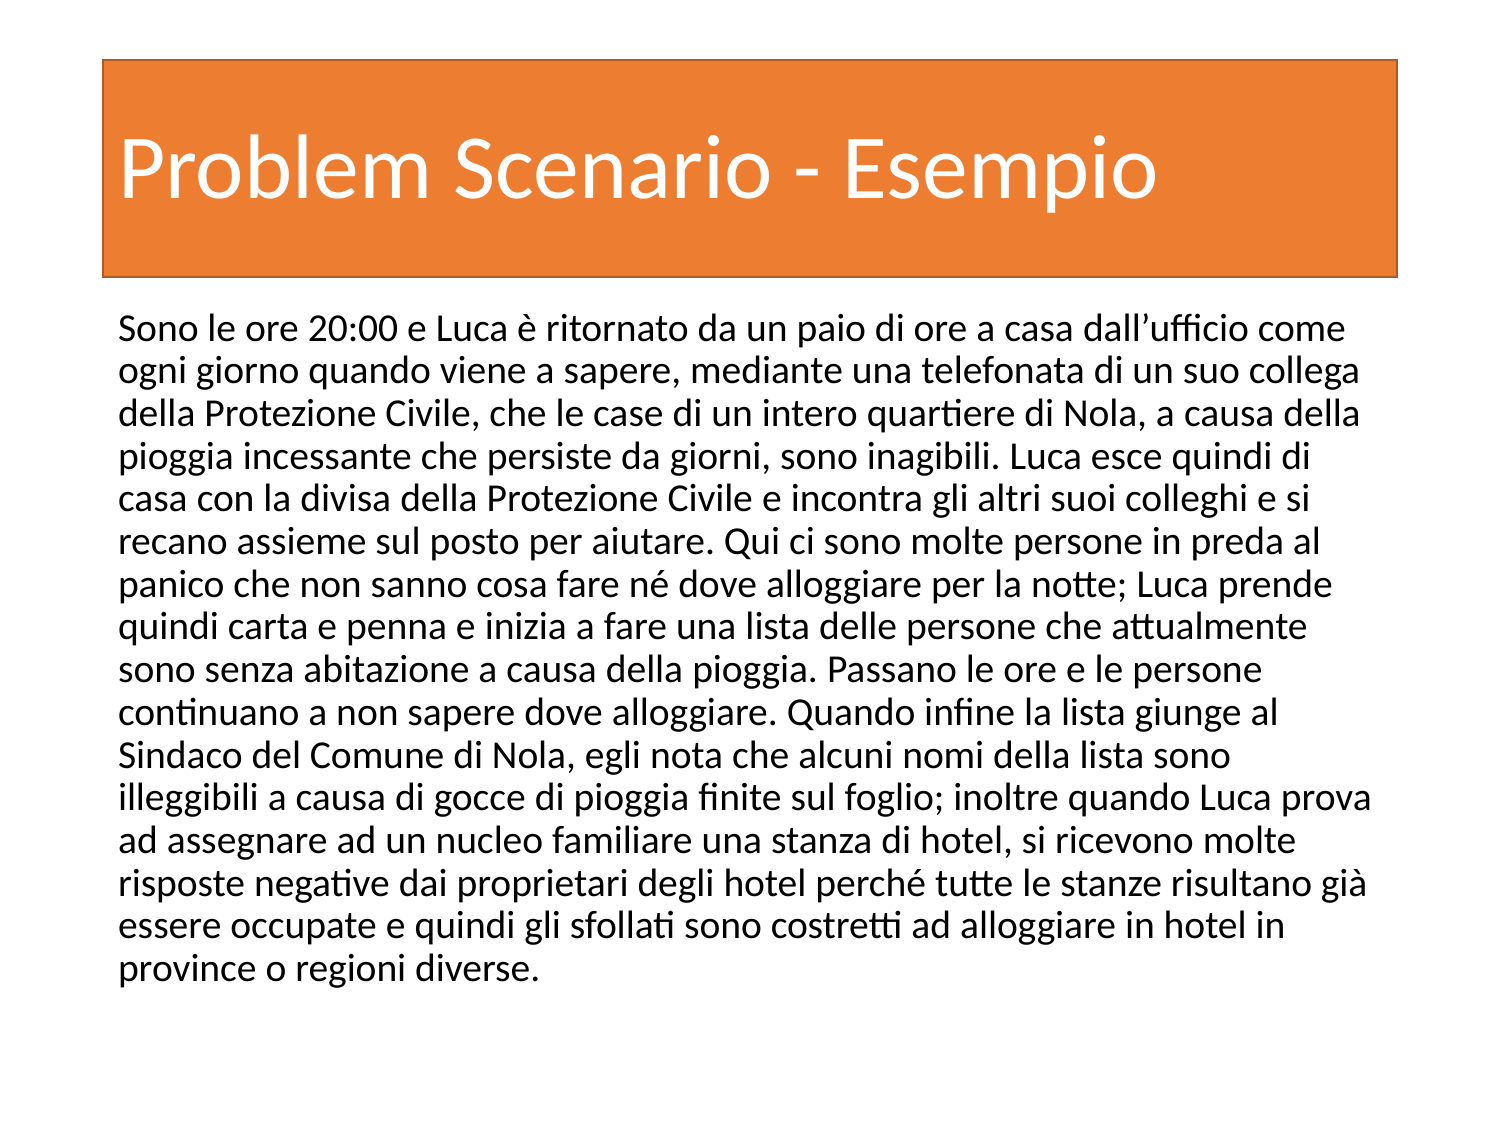

# Problem Scenario - Esempio
Sono le ore 20:00 e Luca è ritornato da un paio di ore a casa dall’ufficio come ogni giorno quando viene a sapere, mediante una telefonata di un suo collega della Protezione Civile, che le case di un intero quartiere di Nola, a causa della pioggia incessante che persiste da giorni, sono inagibili. Luca esce quindi di casa con la divisa della Protezione Civile e incontra gli altri suoi colleghi e si recano assieme sul posto per aiutare. Qui ci sono molte persone in preda al panico che non sanno cosa fare né dove alloggiare per la notte; Luca prende quindi carta e penna e inizia a fare una lista delle persone che attualmente sono senza abitazione a causa della pioggia. Passano le ore e le persone continuano a non sapere dove alloggiare. Quando infine la lista giunge al Sindaco del Comune di Nola, egli nota che alcuni nomi della lista sono illeggibili a causa di gocce di pioggia finite sul foglio; inoltre quando Luca prova ad assegnare ad un nucleo familiare una stanza di hotel, si ricevono molte risposte negative dai proprietari degli hotel perché tutte le stanze risultano già essere occupate e quindi gli sfollati sono costretti ad alloggiare in hotel in province o regioni diverse.